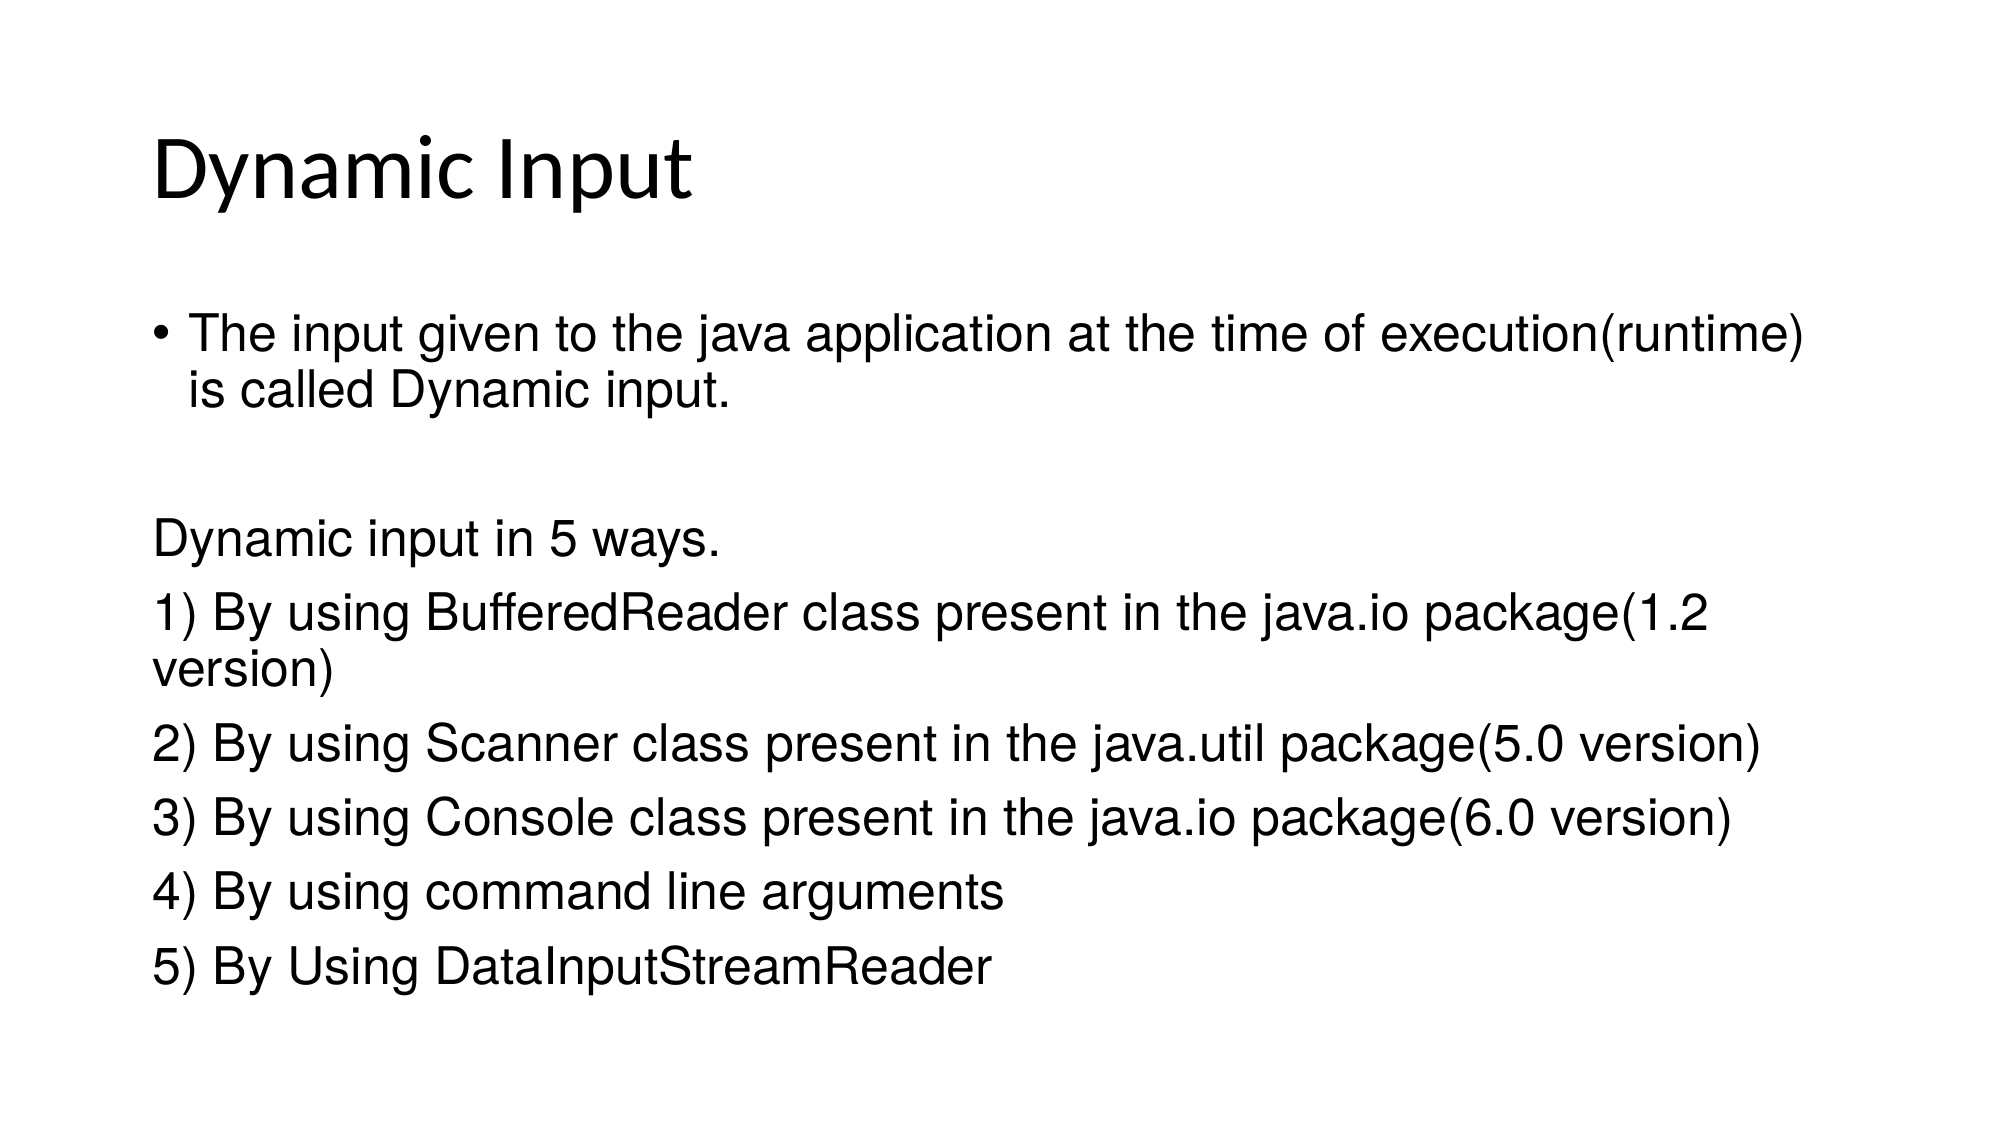

# Dynamic Input
The input given to the java application at the time of execution(runtime) is called Dynamic input.

Dynamic input in 5 ways.
1) By using BufferedReader class present in the java.io package(1.2 version)
2) By using Scanner class present in the java.util package(5.0 version)
3) By using Console class present in the java.io package(6.0 version)
4) By using command line arguments
5) By Using DataInputStreamReader